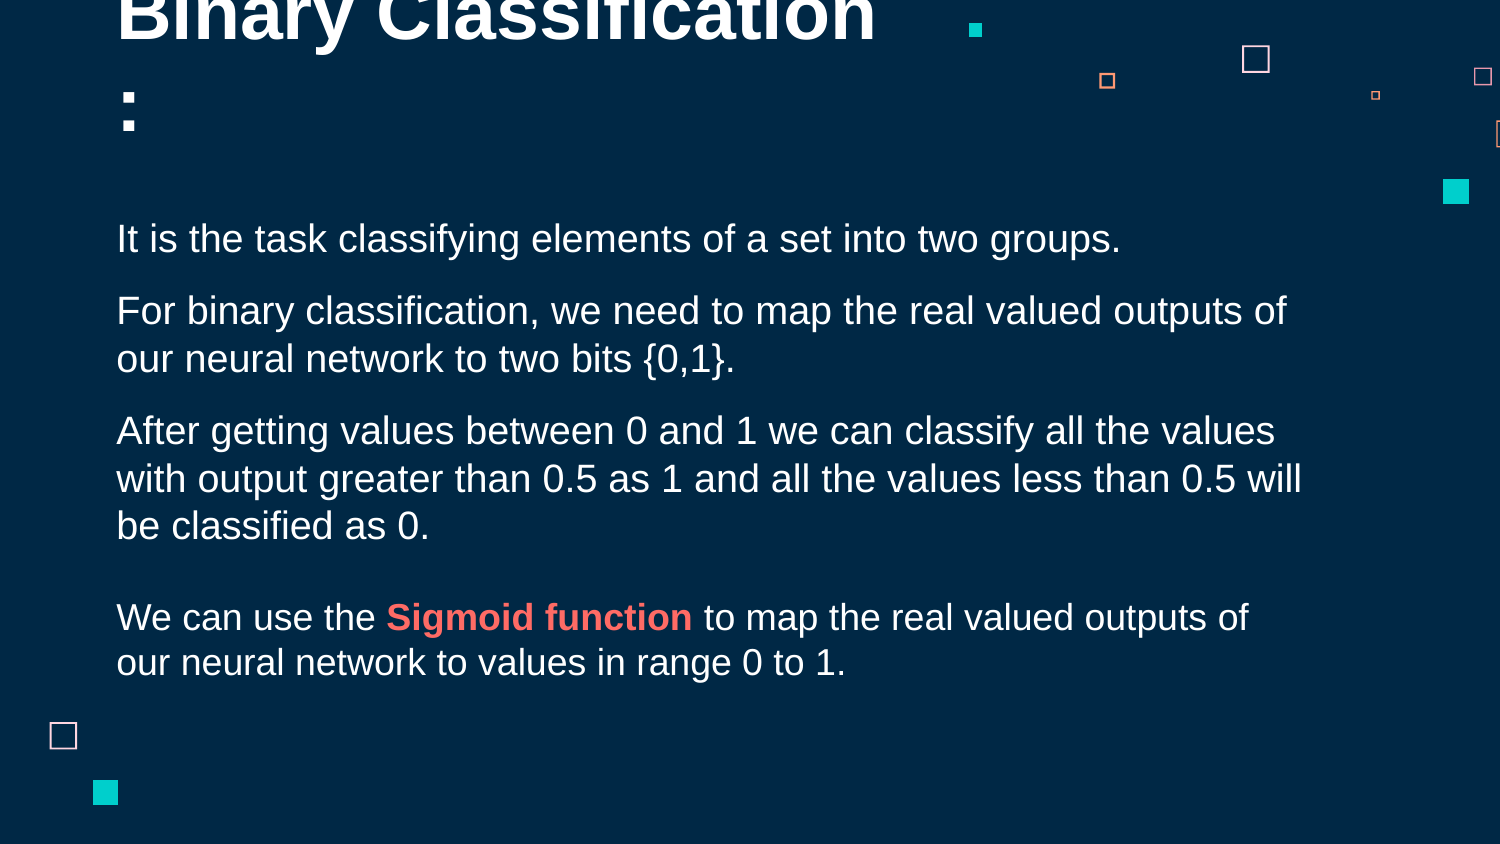

# Binary Classification :
It is the task classifying elements of a set into two groups.

For binary classification, we need to map the real valued outputs of our neural network to two bits {0,1}.

After getting values between 0 and 1 we can classify all the values with output greater than 0.5 as 1 and all the values less than 0.5 will be classified as 0.

We can use the Sigmoid function to map the real valued outputs of our neural network to values in range 0 to 1.